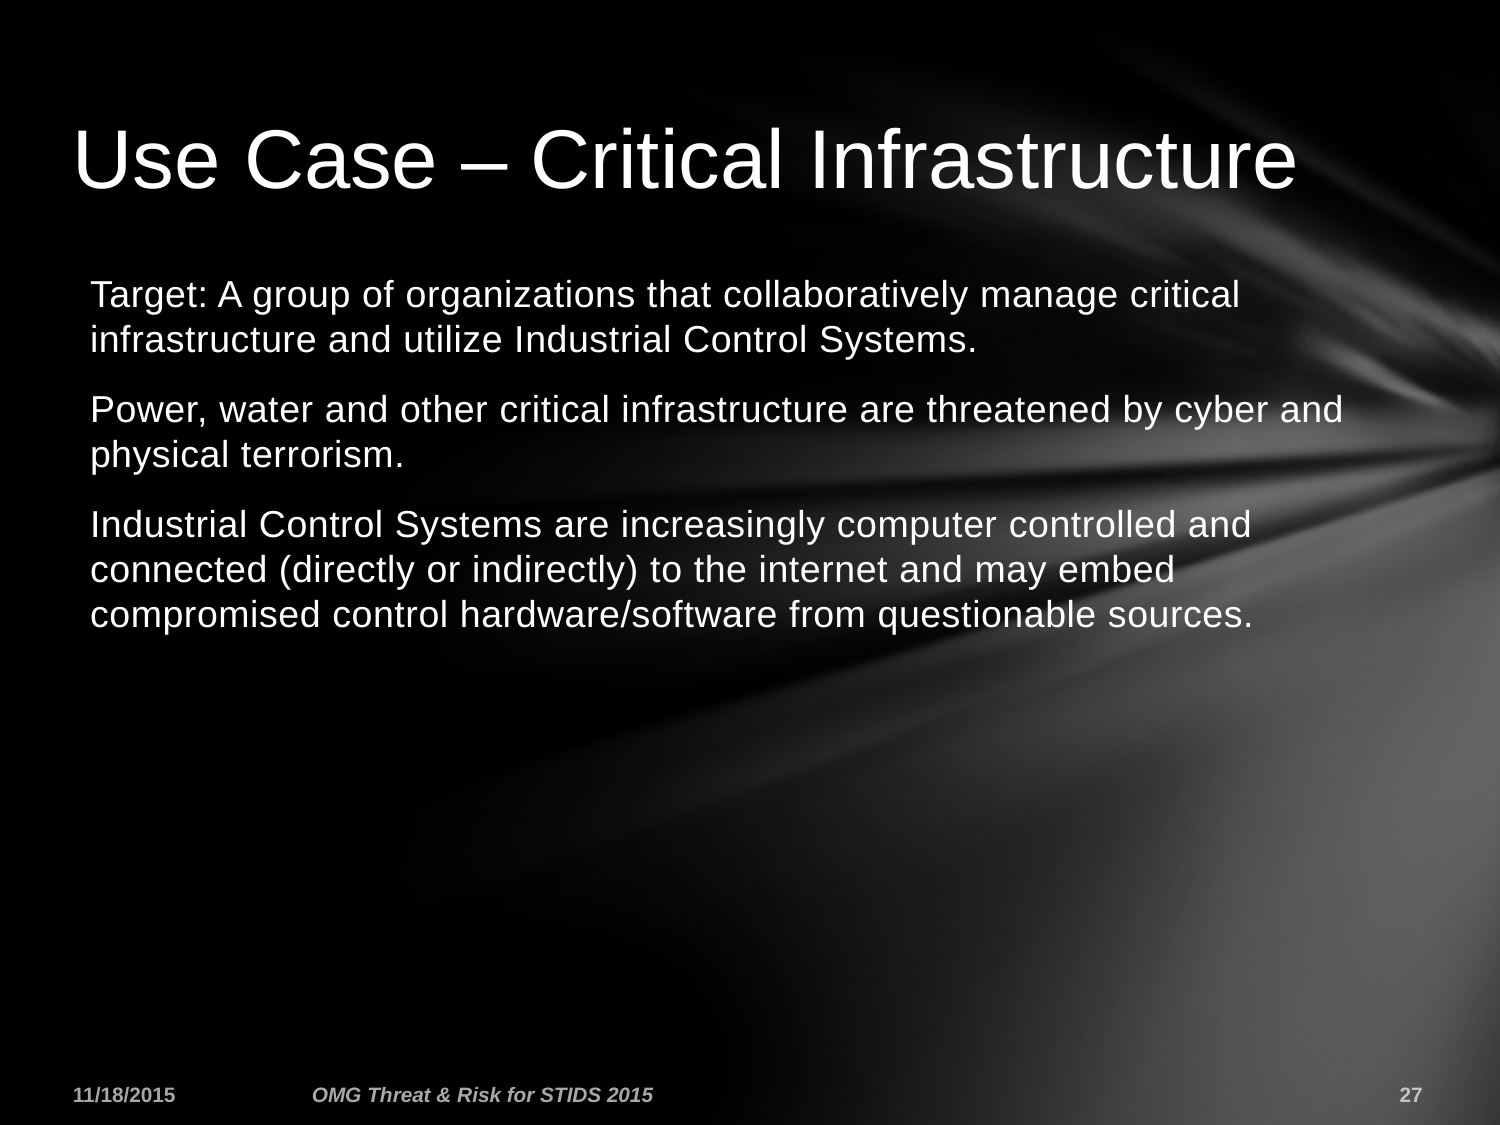

# Use Case – Critical Infrastructure
Target: A group of organizations that collaboratively manage critical infrastructure and utilize Industrial Control Systems.
Power, water and other critical infrastructure are threatened by cyber and physical terrorism.
Industrial Control Systems are increasingly computer controlled and connected (directly or indirectly) to the internet and may embed compromised control hardware/software from questionable sources.
11/18/2015
OMG Threat & Risk for STIDS 2015
27